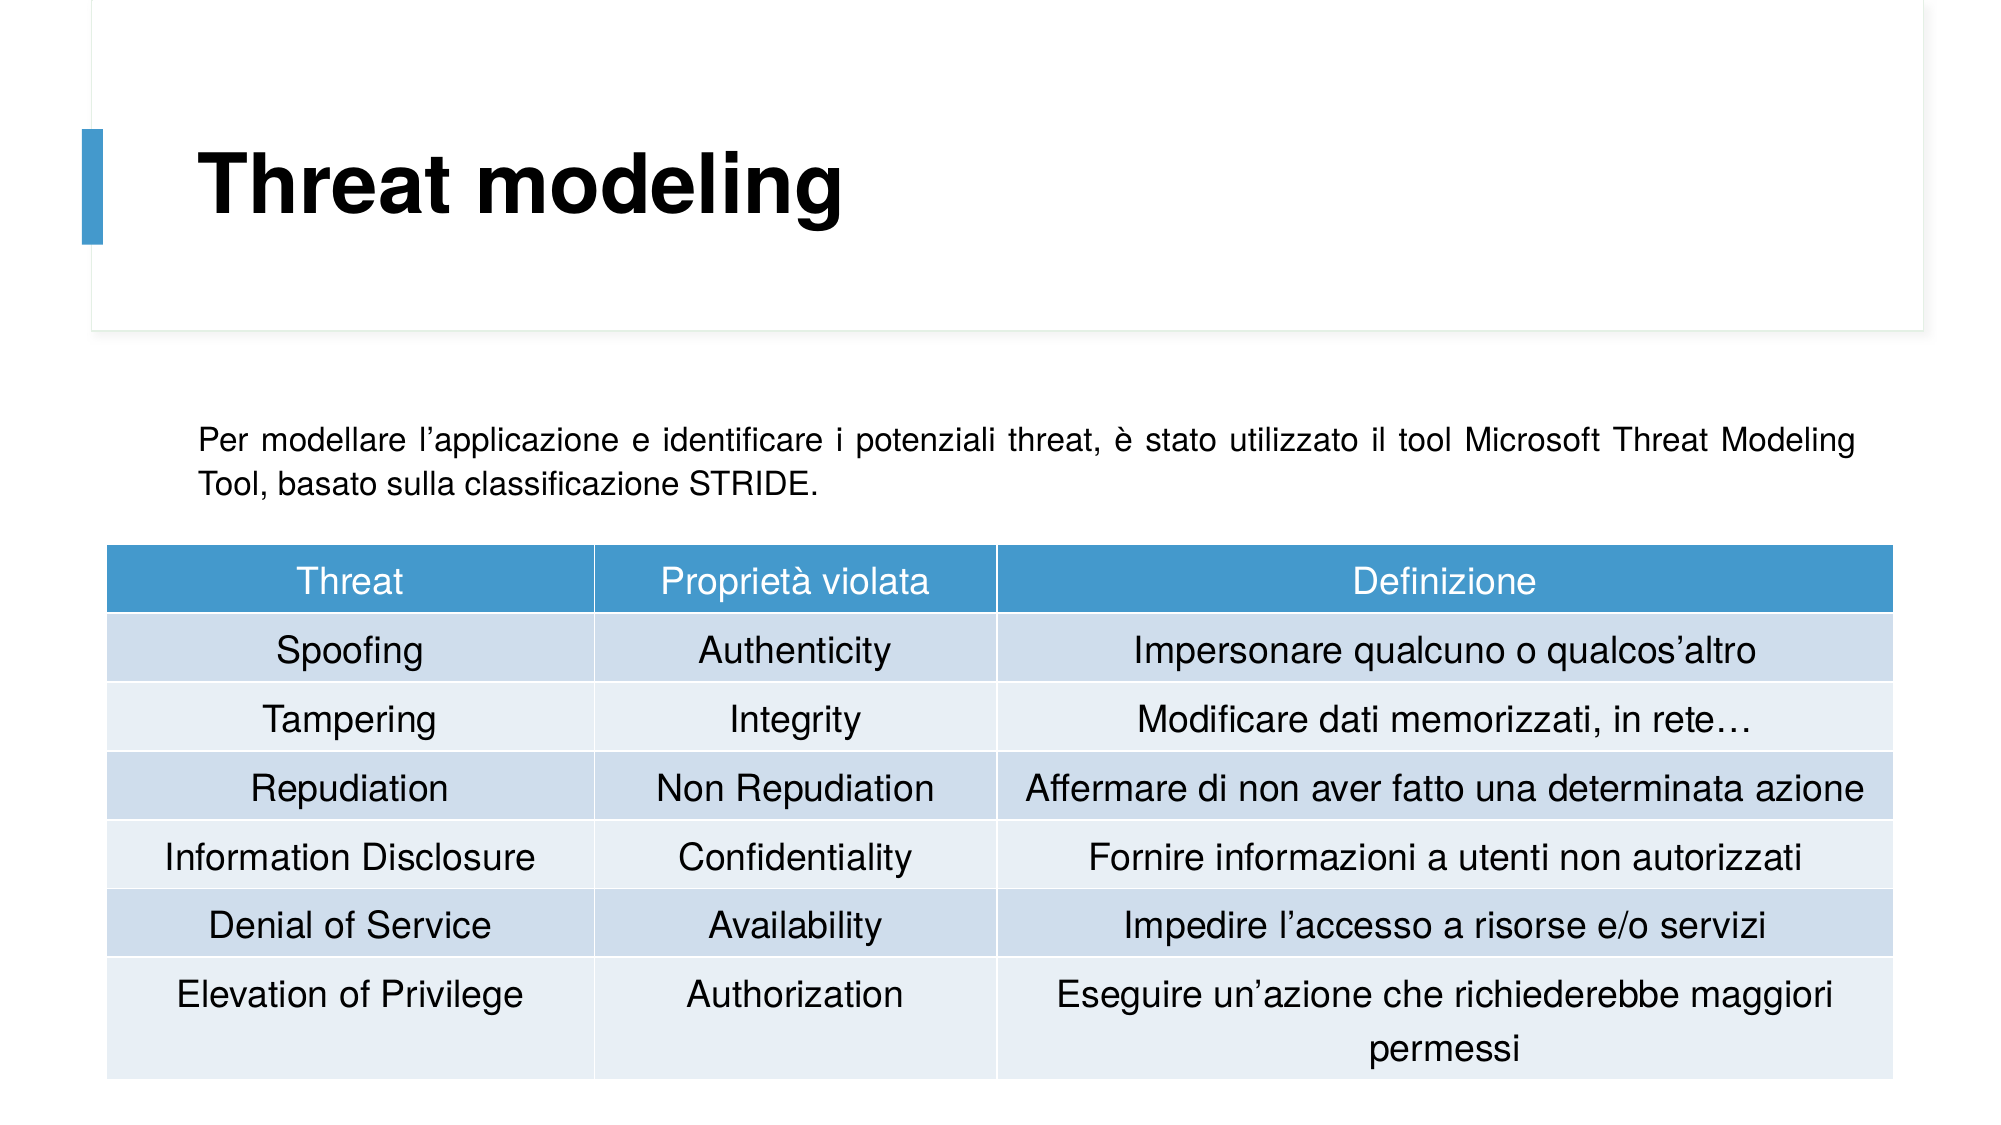

# Threat modeling
Per modellare l’applicazione e identificare i potenziali threat, è stato utilizzato il tool Microsoft Threat Modeling Tool, basato sulla classificazione STRIDE.
| Threat | Proprietà violata | Definizione |
| --- | --- | --- |
| Spoofing | Authenticity | Impersonare qualcuno o qualcos’altro |
| Tampering | Integrity | Modificare dati memorizzati, in rete… |
| Repudiation | Non Repudiation | Affermare di non aver fatto una determinata azione |
| Information Disclosure | Confidentiality | Fornire informazioni a utenti non autorizzati |
| Denial of Service | Availability | Impedire l’accesso a risorse e/o servizi |
| Elevation of Privilege | Authorization | Eseguire un’azione che richiederebbe maggiori permessi |